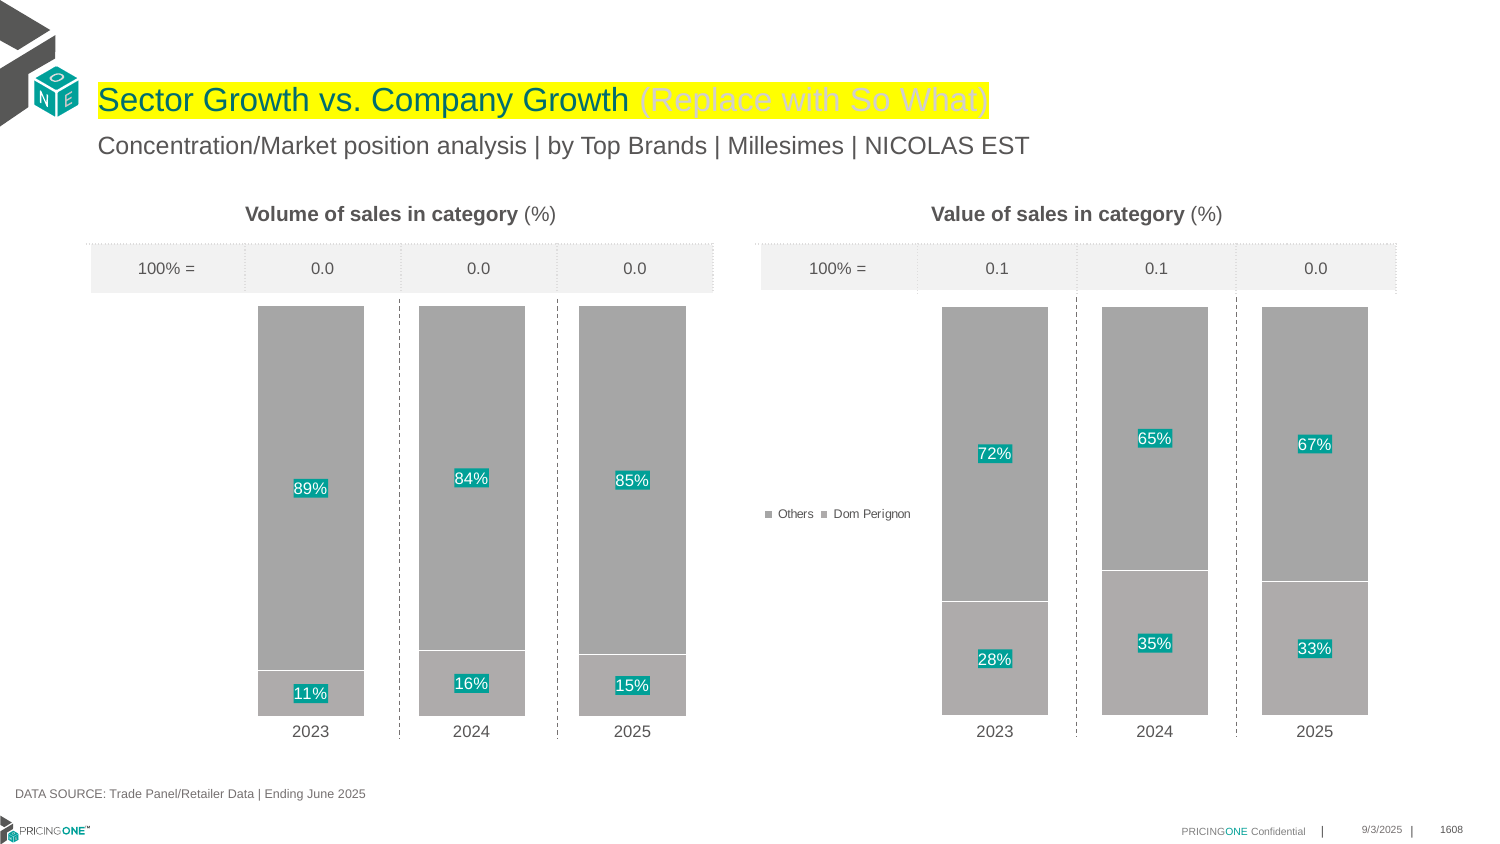

# Sector Growth vs. Company Growth (Replace with So What)
Concentration/Market position analysis | by Top Brands | Millesimes | NICOLAS EST
| Volume of sales in category (%) |  |  |  |
| --- | --- | --- | --- |
| 100% = | 0.0 | 0.0 | 0.0 |
| Value of sales in category (%) |  |  |  |
| --- | --- | --- | --- |
| 100% = | 0.1 | 0.1 | 0.0 |

### Chart

| Category | Dom Perignon | Others |
|---|---|---|
| 2023 | 0.11053540587219343 | 0.8894645941278064 |
| 2024 | 0.16052060737527116 | 0.8394793926247287 |
| 2025 | 0.1497326203208556 | 0.8502673796791443 |

### Chart

| Category | Dom Perignon | Others |
|---|---|---|
| 2023 | 0.2785621778105081 | 0.7214378221894917 |
| 2024 | 0.354392770824674 | 0.645607229175326 |
| 2025 | 0.3270967741935484 | 0.6729032258064517 |
DATA SOURCE: Trade Panel/Retailer Data | Ending June 2025

9/3/2025
1608